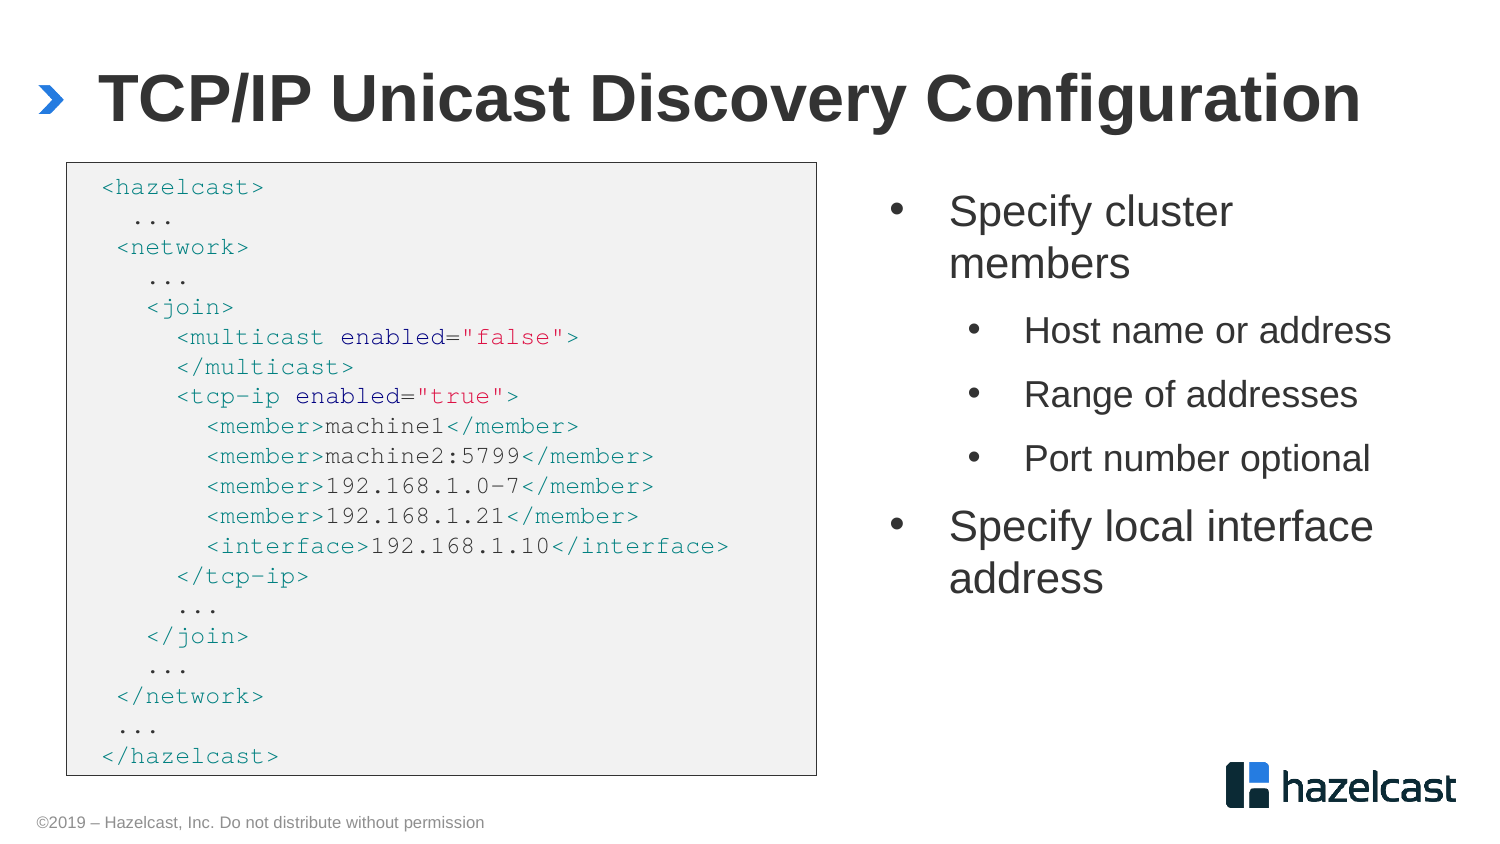

# TCP/IP Unicast Discovery Configuration
<hazelcast>
  ...
 <network>
   ...
   <join>
     <multicast enabled="false">
     </multicast>
     <tcp-ip enabled="true">
       <member>machine1</member>
       <member>machine2:5799</member>
       <member>192.168.1.0-7</member>
       <member>192.168.1.21</member>
       <interface>192.168.1.10</interface>
     </tcp-ip>
     ...
   </join>
   ...
 </network>
 ...
</hazelcast>
Specify cluster members
Host name or address
Range of addresses
Port number optional
Specify local interface address
©2019 – Hazelcast, Inc. Do not distribute without permission